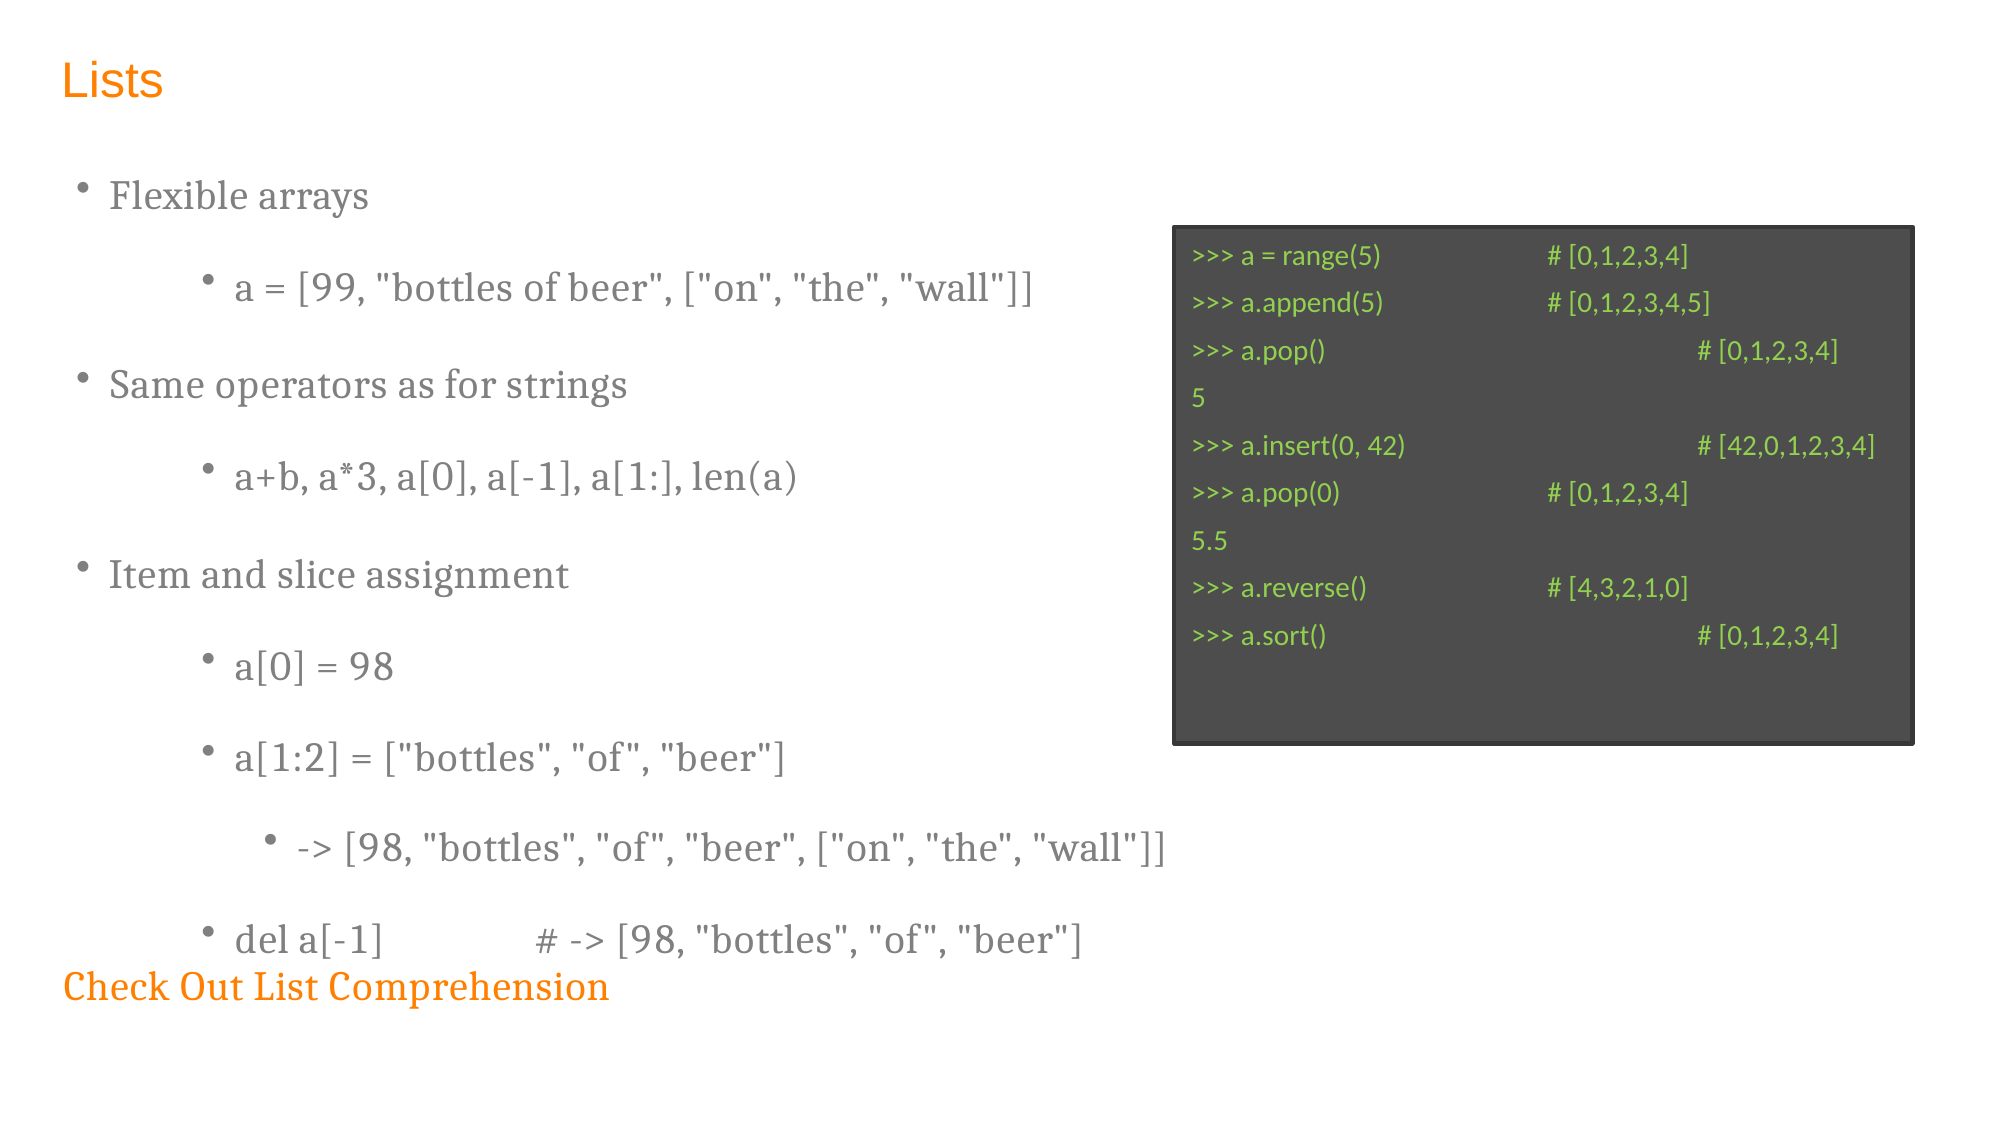

# Lists
Flexible arrays
a = [99, "bottles of beer", ["on", "the", "wall"]]
Same operators as for strings
a+b, a*3, a[0], a[-1], a[1:], len(a)
Item and slice assignment
a[0] = 98
a[1:2] = ["bottles", "of", "beer"]
-> [98, "bottles", "of", "beer", ["on", "the", "wall"]]
del a[-1]	# -> [98, "bottles", "of", "beer"]

>>> a = range(5)		# [0,1,2,3,4]
>>> a.append(5)		# [0,1,2,3,4,5]
>>> a.pop()			# [0,1,2,3,4]
5
>>> a.insert(0, 42)		# [42,0,1,2,3,4]
>>> a.pop(0)		# [0,1,2,3,4]
5.5
>>> a.reverse()		# [4,3,2,1,0]
>>> a.sort()			# [0,1,2,3,4]
Check Out List Comprehension
13